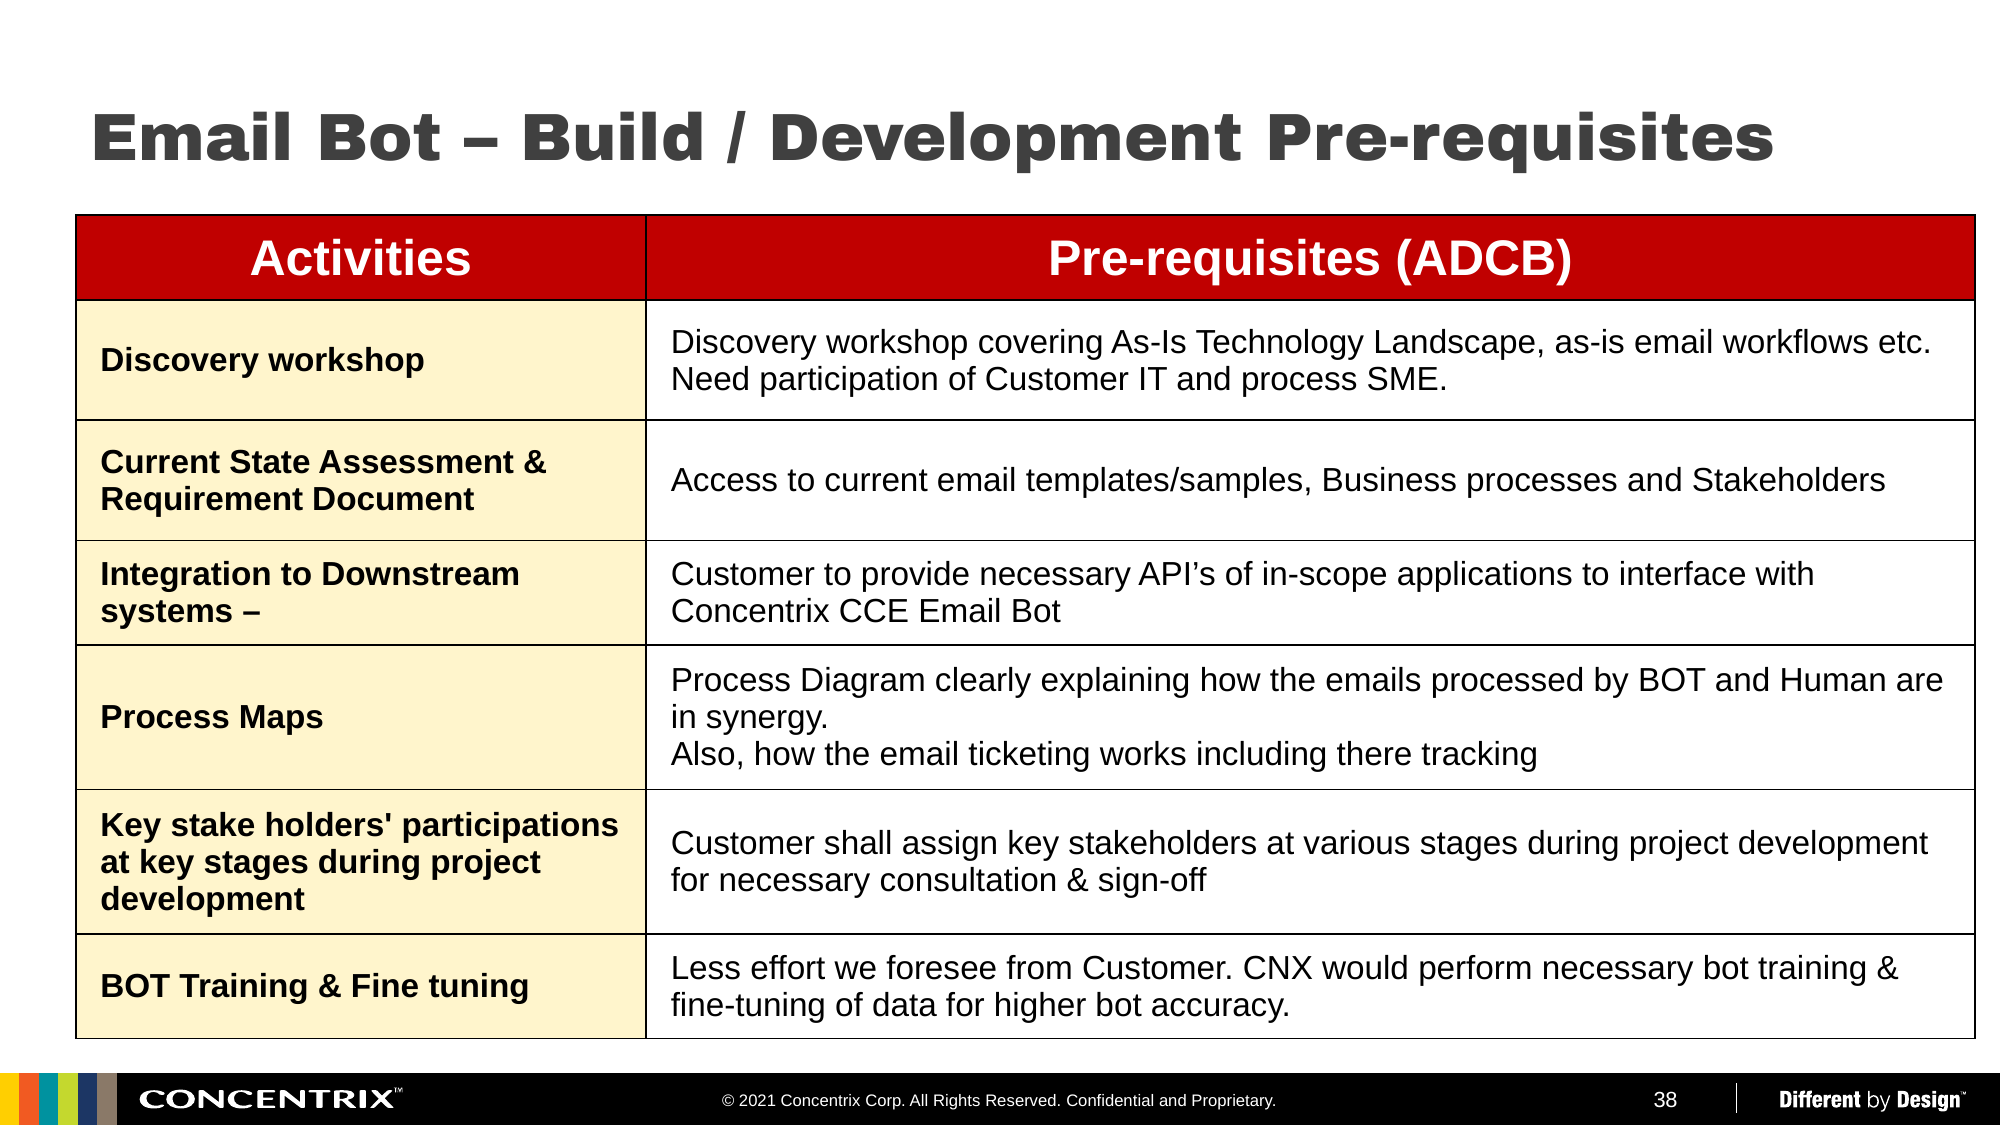

Email Bot – Build / Development Pre-requisites
Email Bot – Build / Development Pre-requisites
| Activities | Pre-requisites (ADCB) |
| --- | --- |
| Discovery workshop | Discovery workshop covering As-Is Technology Landscape, as-is email workflows etc. Need participation of Customer IT and process SME. |
| Current State Assessment & Requirement Document | Access to current email templates/samples, Business processes and Stakeholders |
| Integration to Downstream systems – | Customer to provide necessary API’s of in-scope applications to interface with Concentrix CCE Email Bot |
| Process Maps | Process Diagram clearly explaining how the emails processed by BOT and Human are in synergy. Also, how the email ticketing works including there tracking |
| Key stake holders' participations at key stages during project development | Customer shall assign key stakeholders at various stages during project development for necessary consultation & sign-off |
| BOT Training & Fine tuning | Less effort we foresee from Customer. CNX would perform necessary bot training & fine-tuning of data for higher bot accuracy. |